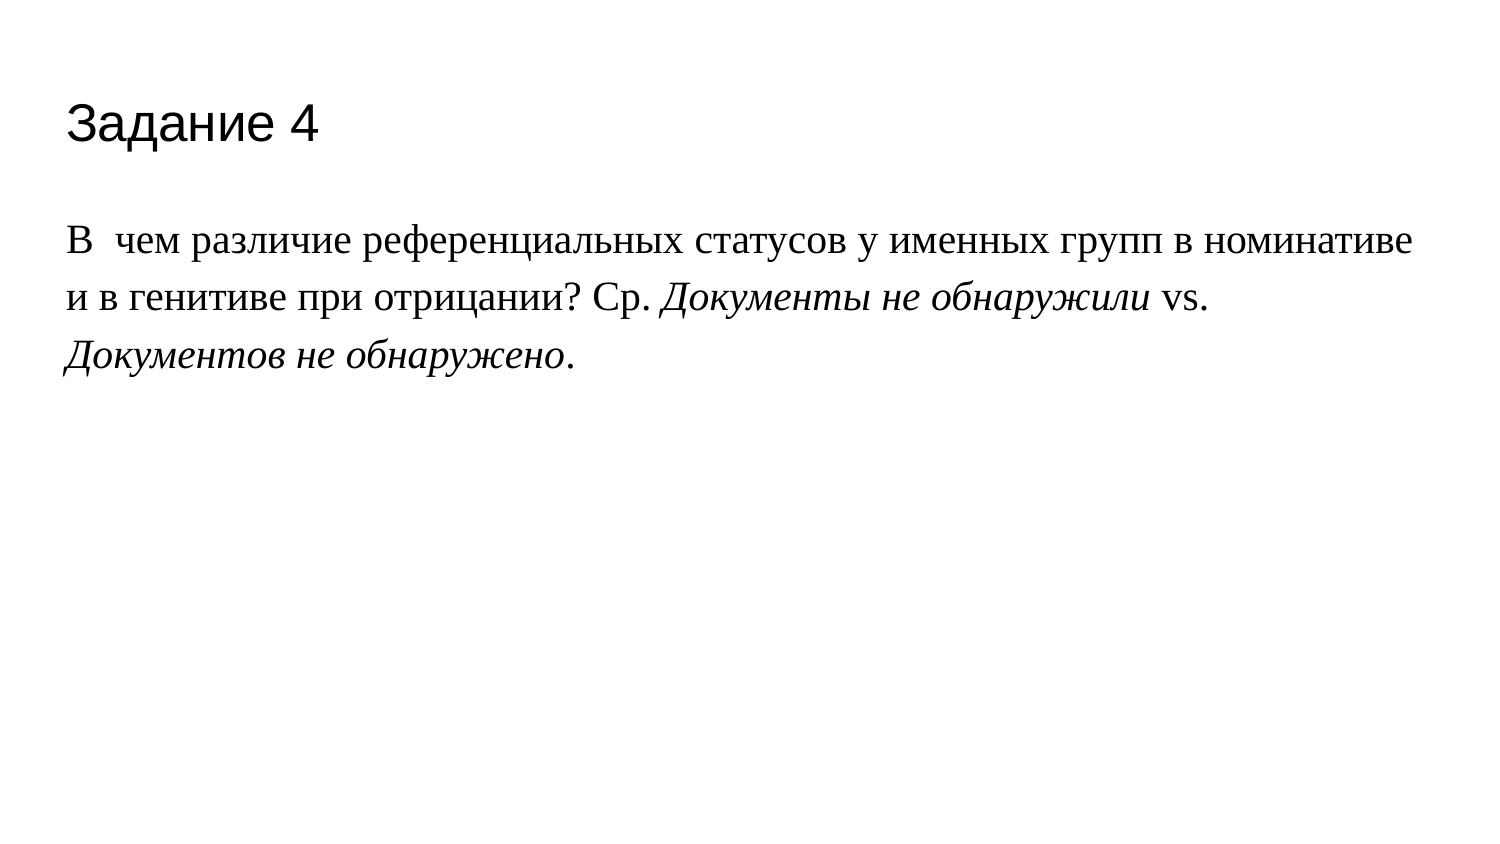

# Задание 4
В  чем различие референциальных статусов у именных групп в номинативе и в генитиве при отрицании? Ср. Документы не обнаружили vs. Документов не обнаружено.